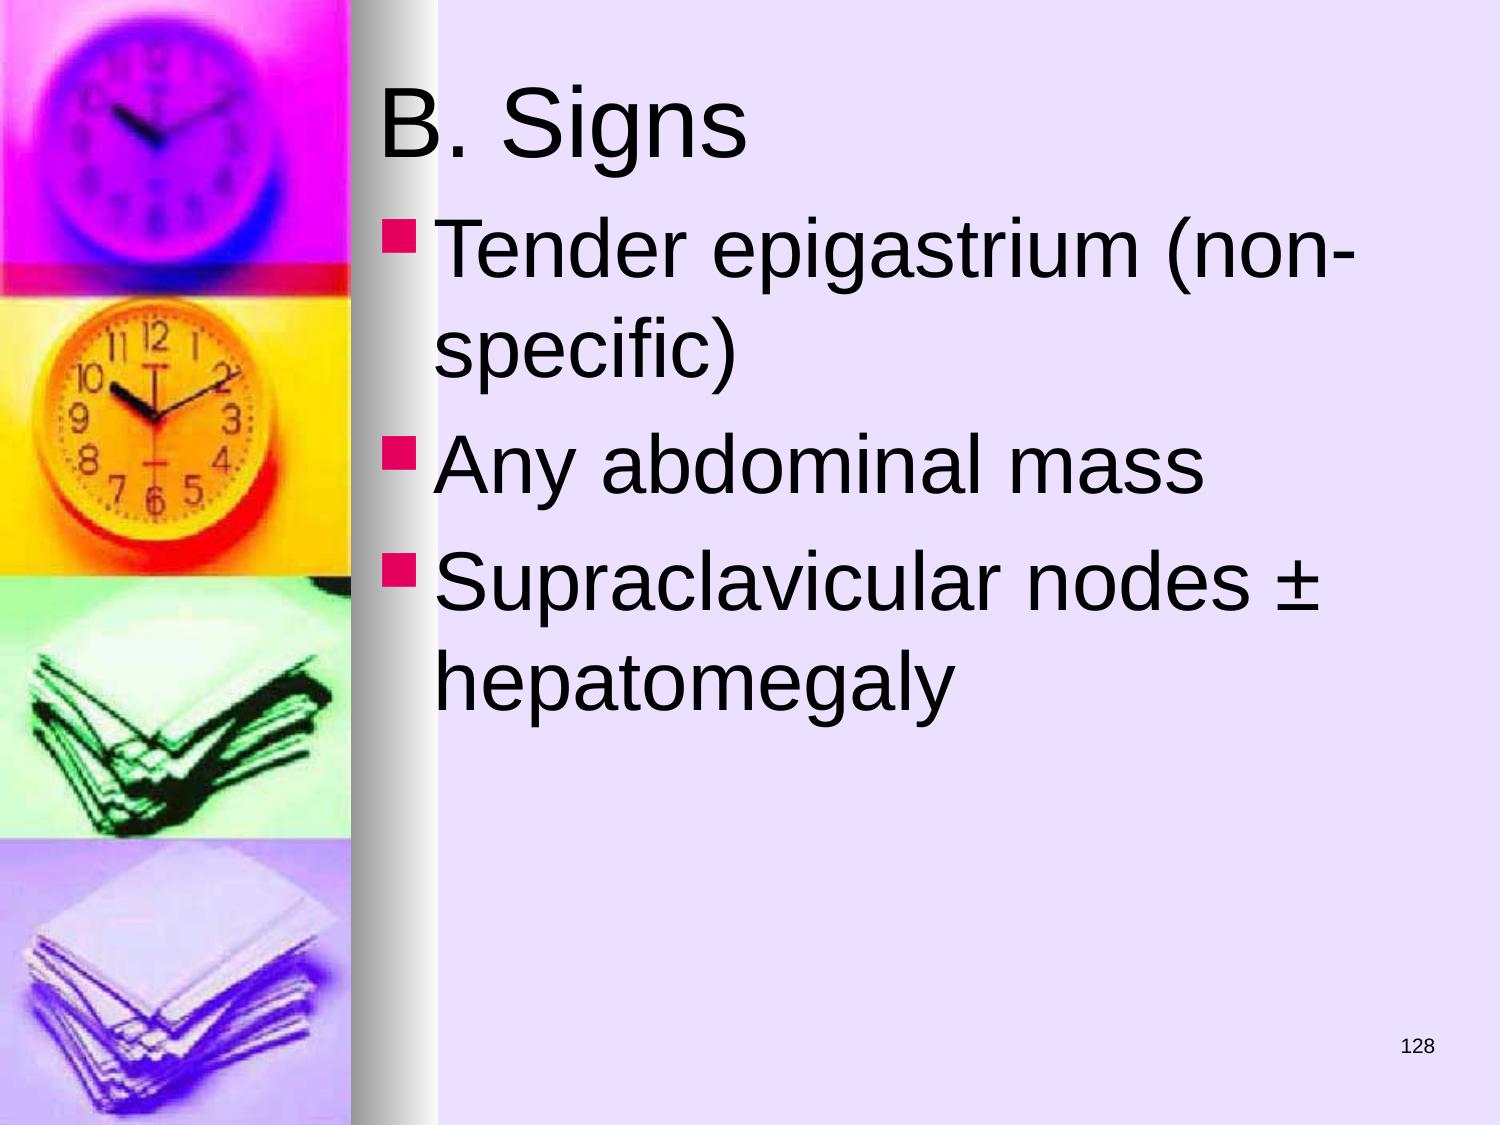

B. Signs
Tender epigastrium (non-specific)
Any abdominal mass
Supraclavicular nodes ± hepatomegaly

128